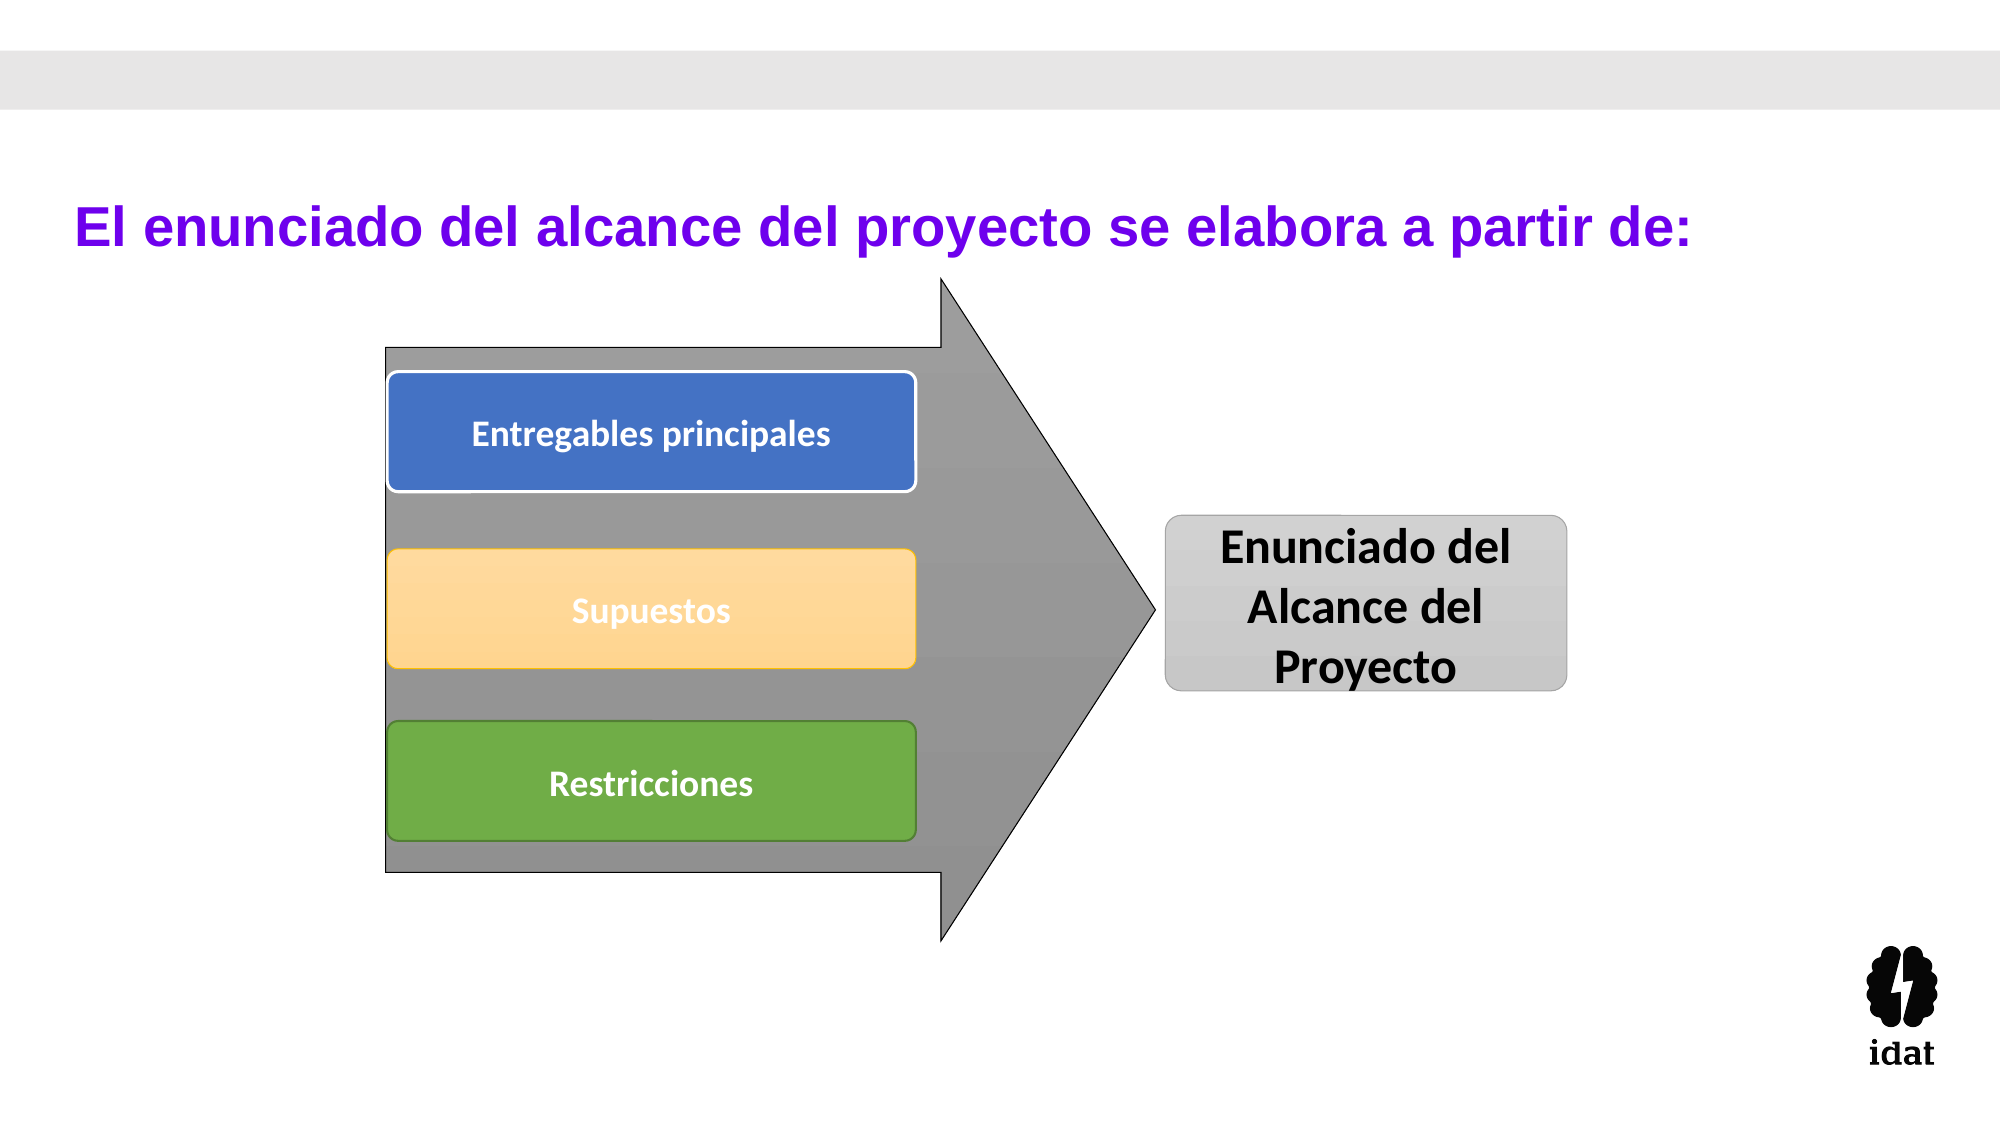

El enunciado del alcance del proyecto se elabora a partir de:

Entregables principales
Supuestos
Restricciones
Enunciado del Alcance del Proyecto